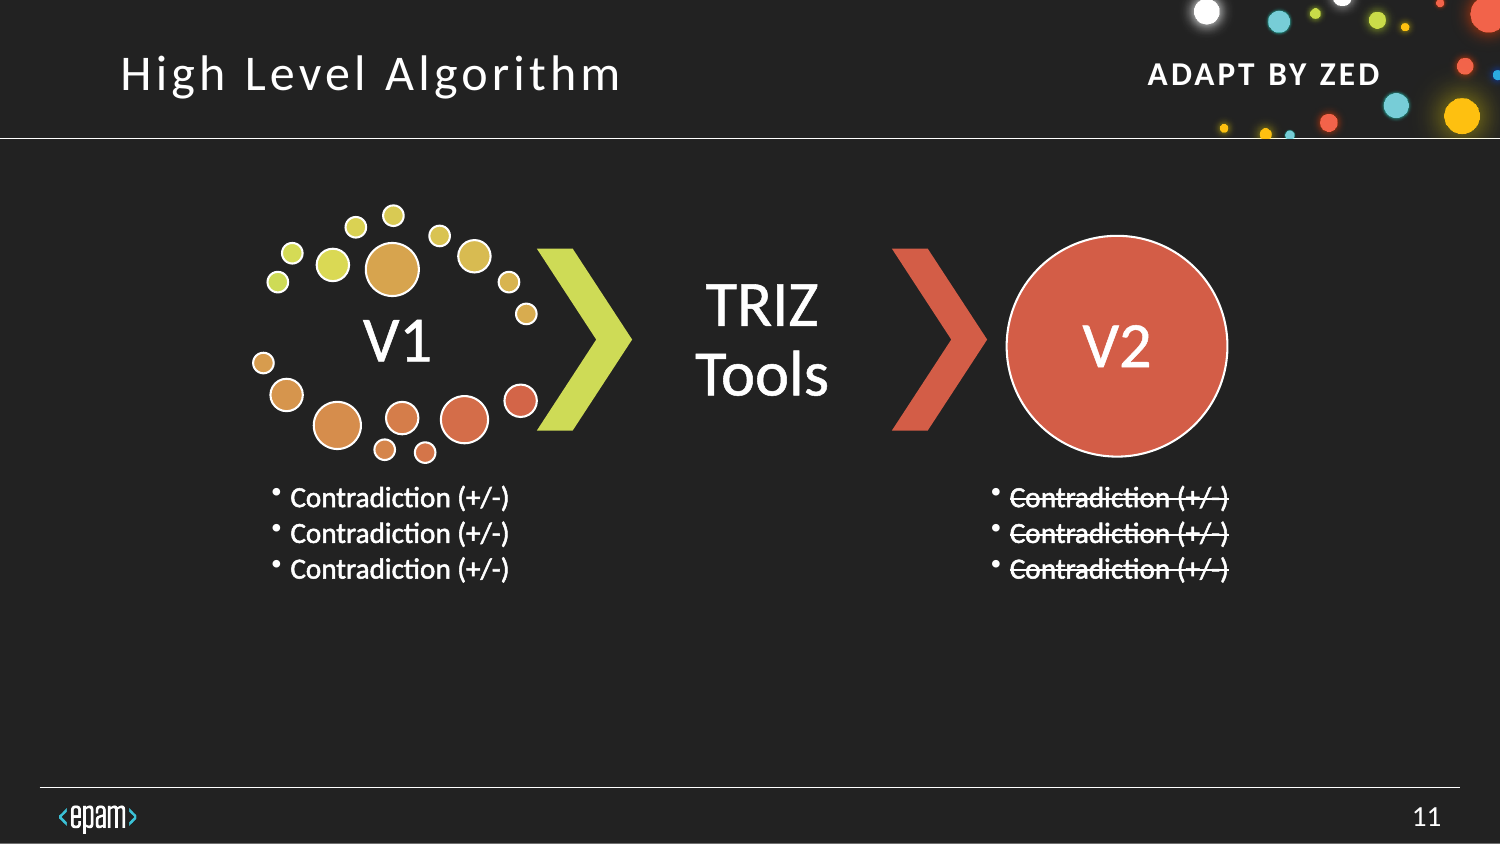

High Level Algorithm
V1
Contradiction (+/-)
Contradiction (+/-)
Contradiction (+/-)
TRIZ Tools
V2
Contradiction (+/-)
Contradiction (+/-)
Contradiction (+/-)
11